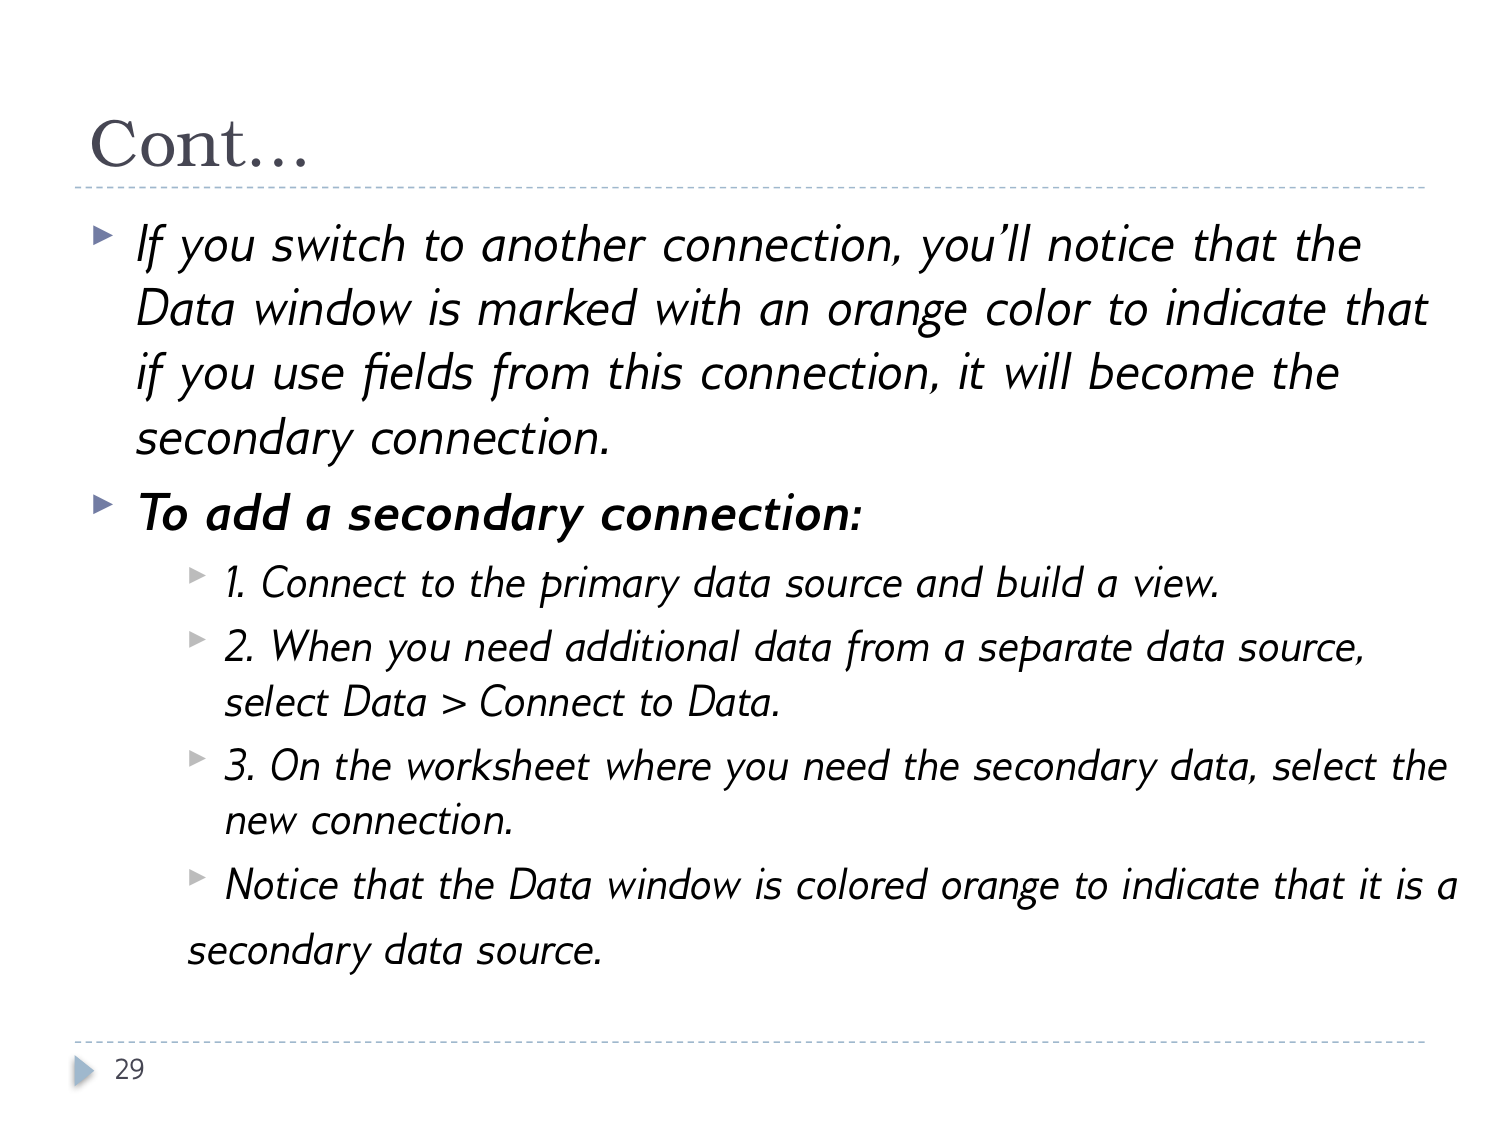

# Cont…
If you switch to another connection, you’ll notice that the Data window is marked with an orange color to indicate that if you use fields from this connection, it will become the secondary connection.
To add a secondary connection:
1. Connect to the primary data source and build a view.
2. When you need additional data from a separate data source, select Data > Connect to Data.
3. On the worksheet where you need the secondary data, select the new connection.
Notice that the Data window is colored orange to indicate that it is a
	secondary data source.
29